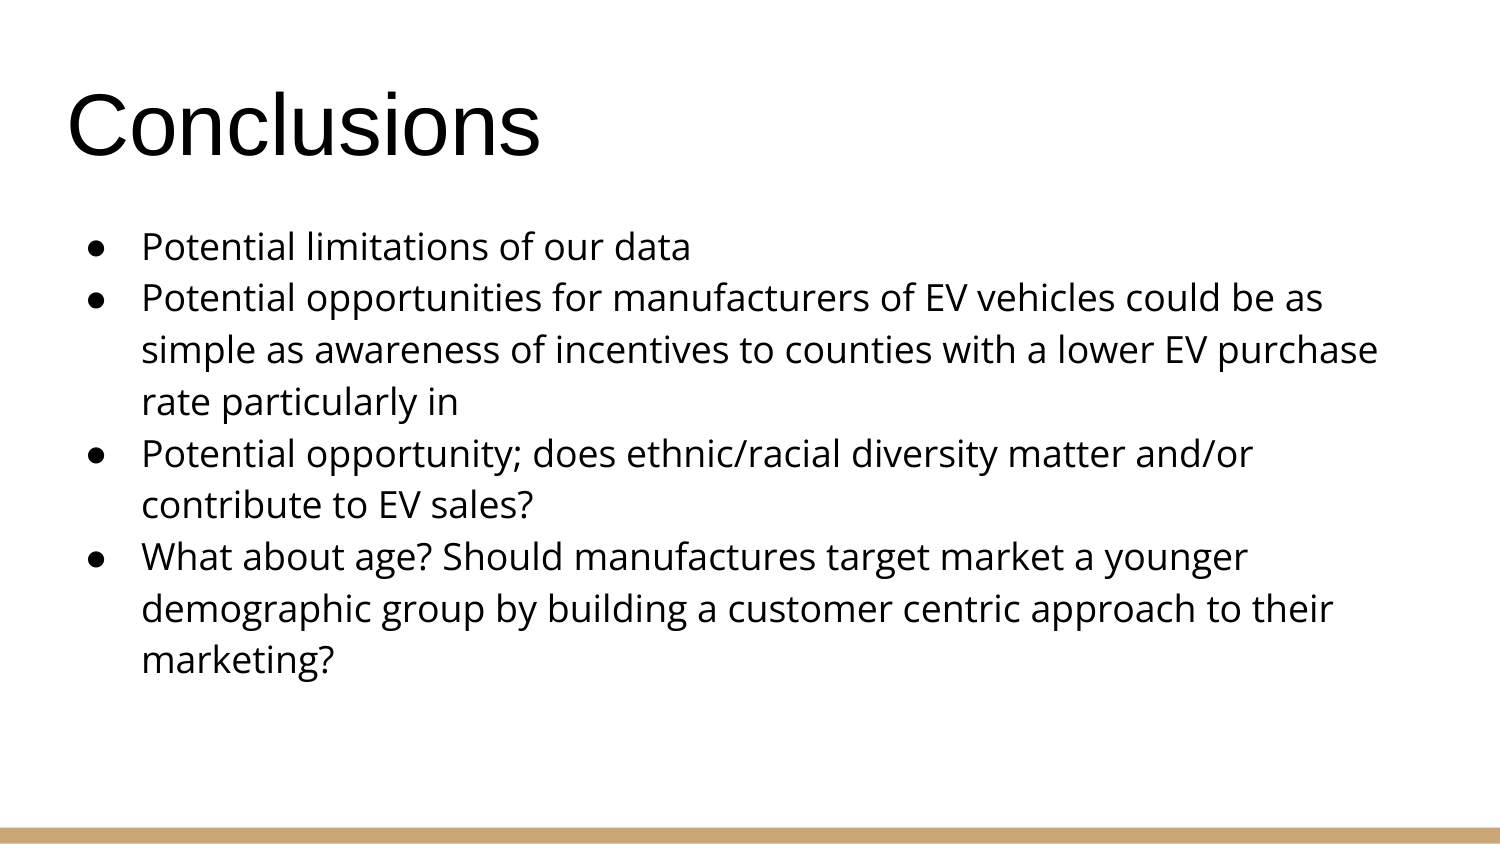

# Conclusions
Potential limitations of our data
Potential opportunities for manufacturers of EV vehicles could be as simple as awareness of incentives to counties with a lower EV purchase rate particularly in
Potential opportunity; does ethnic/racial diversity matter and/or contribute to EV sales?
What about age? Should manufactures target market a younger demographic group by building a customer centric approach to their marketing?